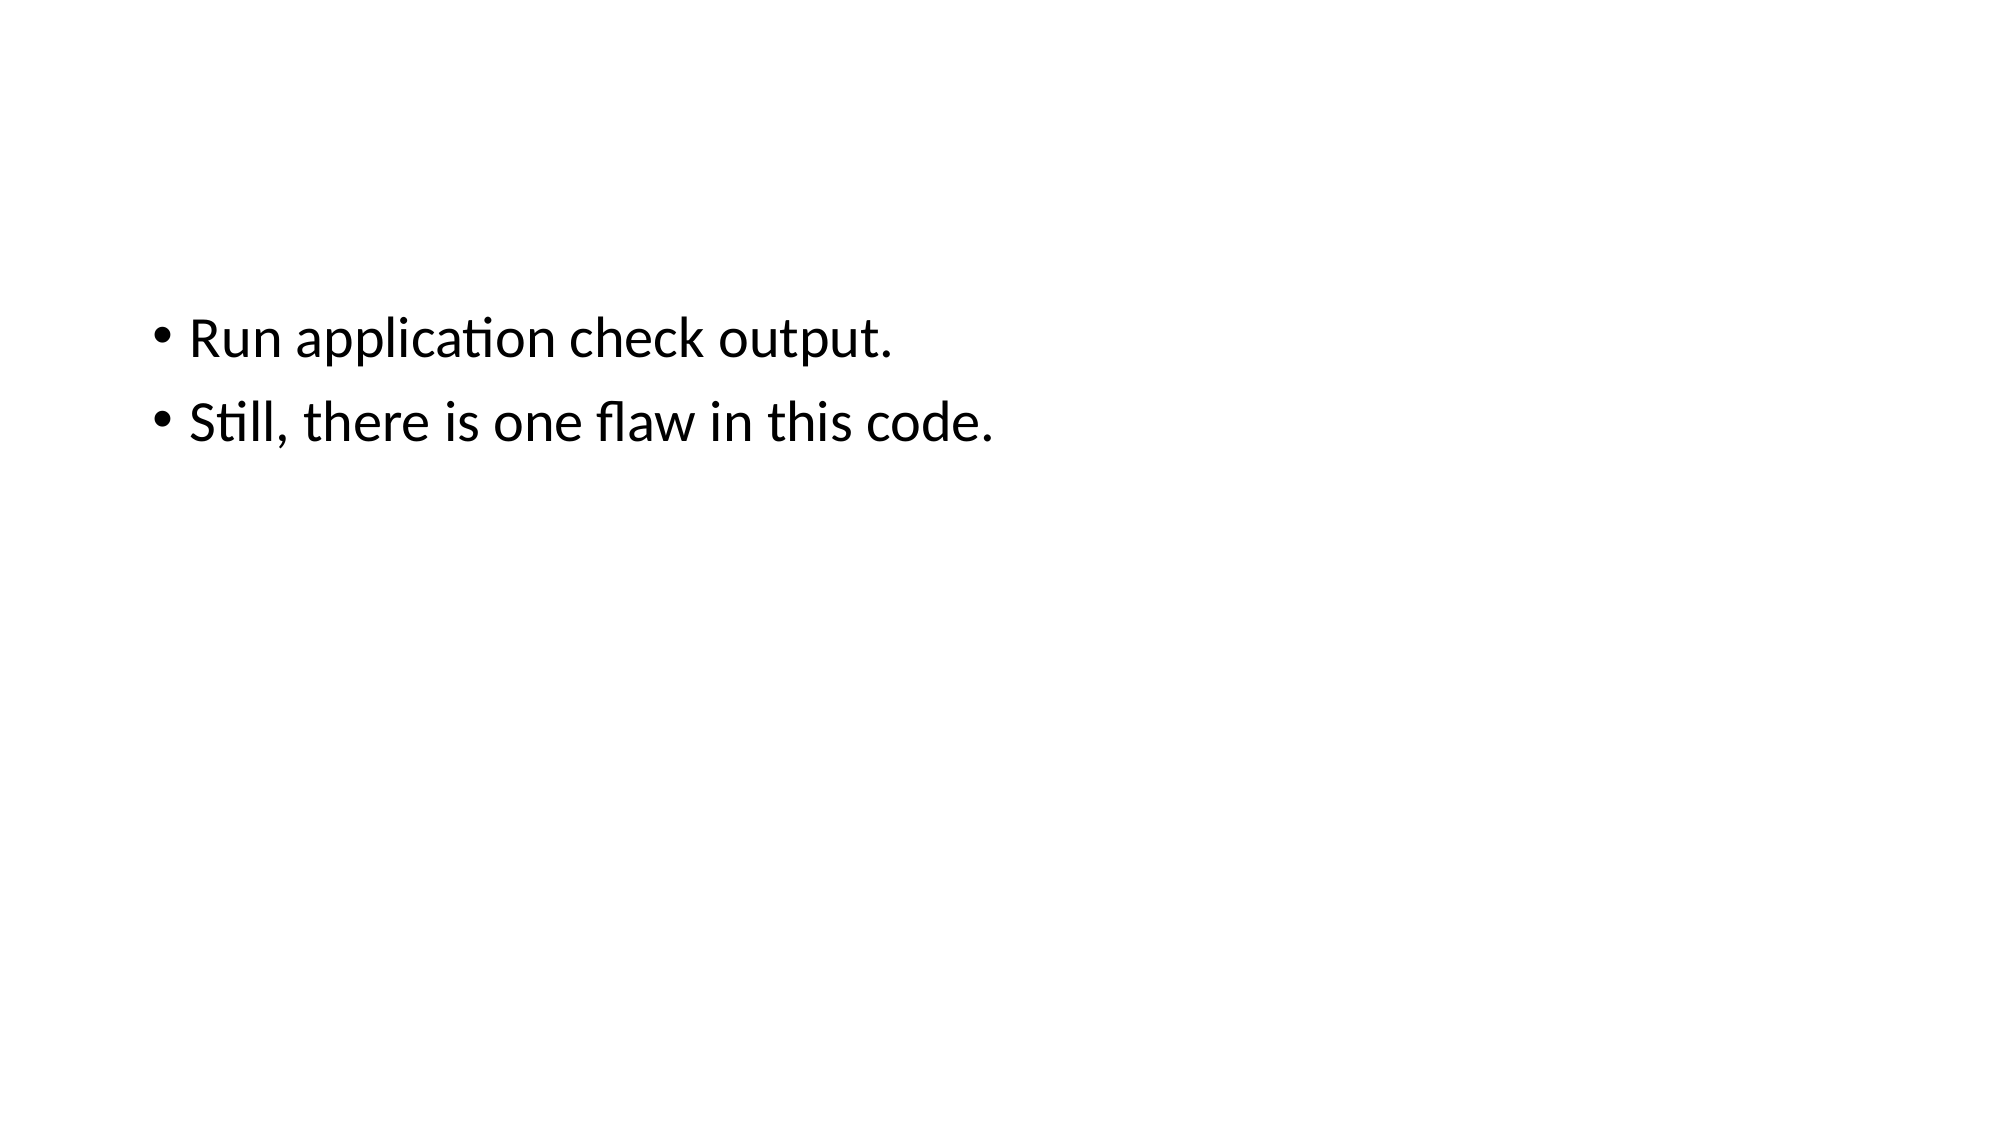

#
Run application check output.
Still, there is one flaw in this code.